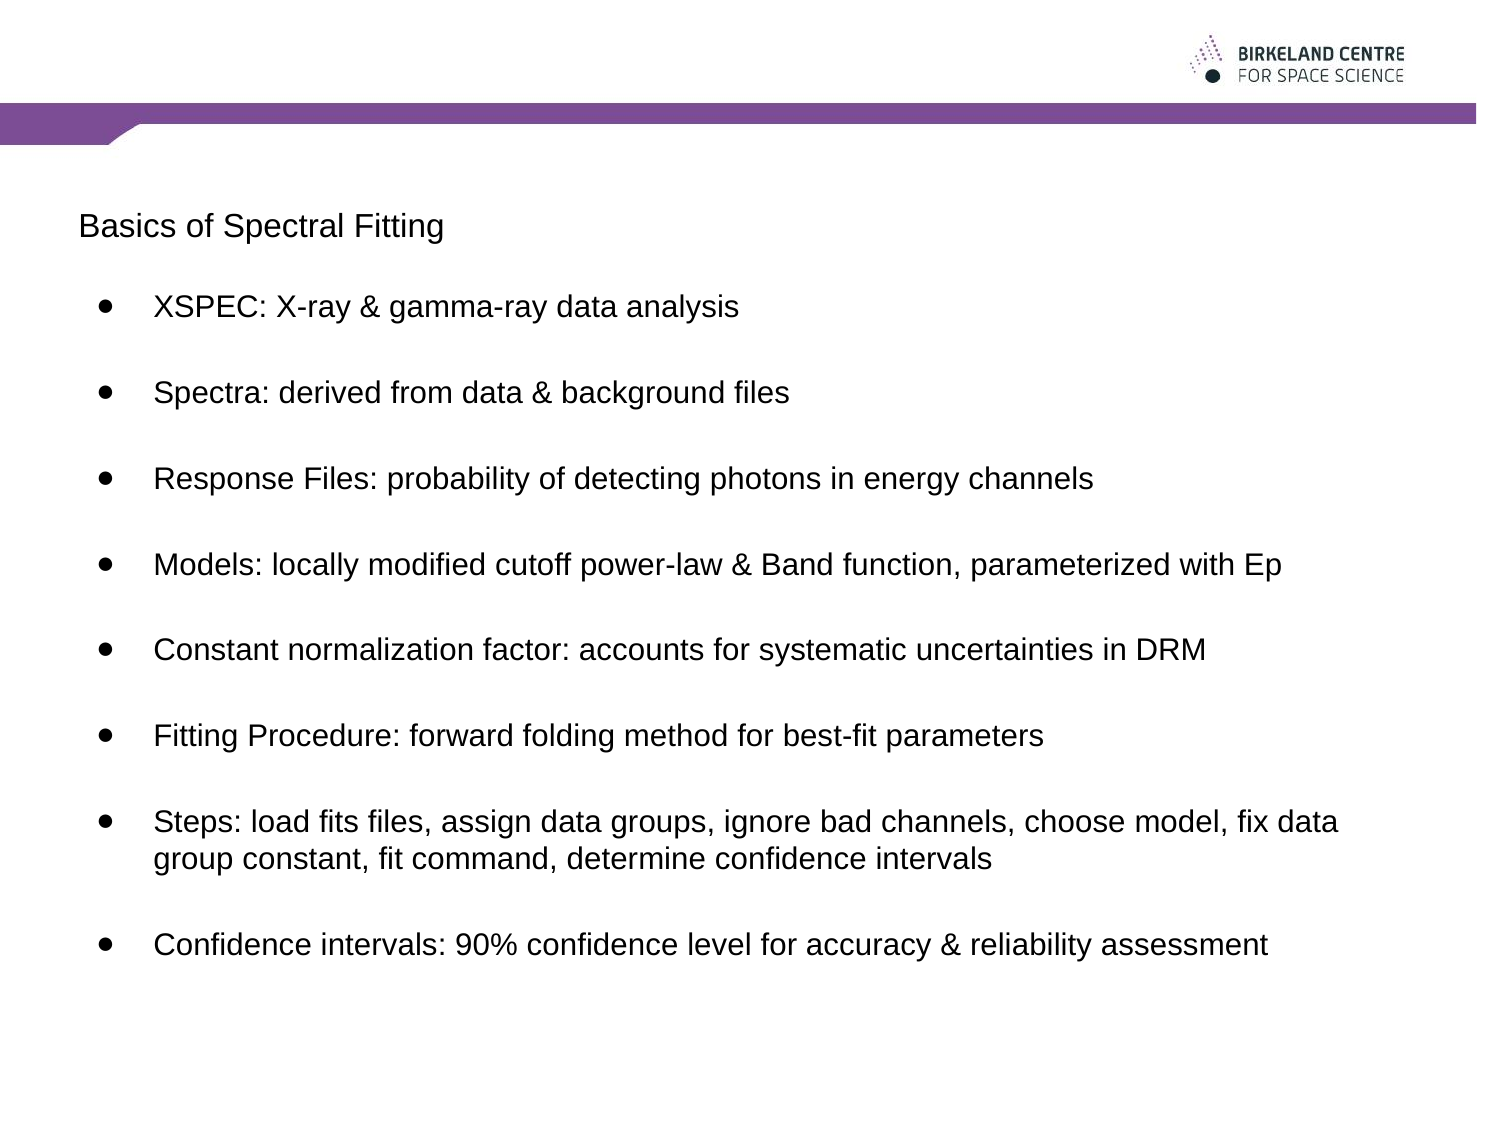

Basics of Spectral Fitting
XSPEC: X-ray & gamma-ray data analysis

Spectra: derived from data & background files

Response Files: probability of detecting photons in energy channels

Models: locally modified cutoff power-law & Band function, parameterized with Ep

Constant normalization factor: accounts for systematic uncertainties in DRM

Fitting Procedure: forward folding method for best-fit parameters

Steps: load fits files, assign data groups, ignore bad channels, choose model, fix data group constant, fit command, determine confidence intervals

Confidence intervals: 90% confidence level for accuracy & reliability assessment